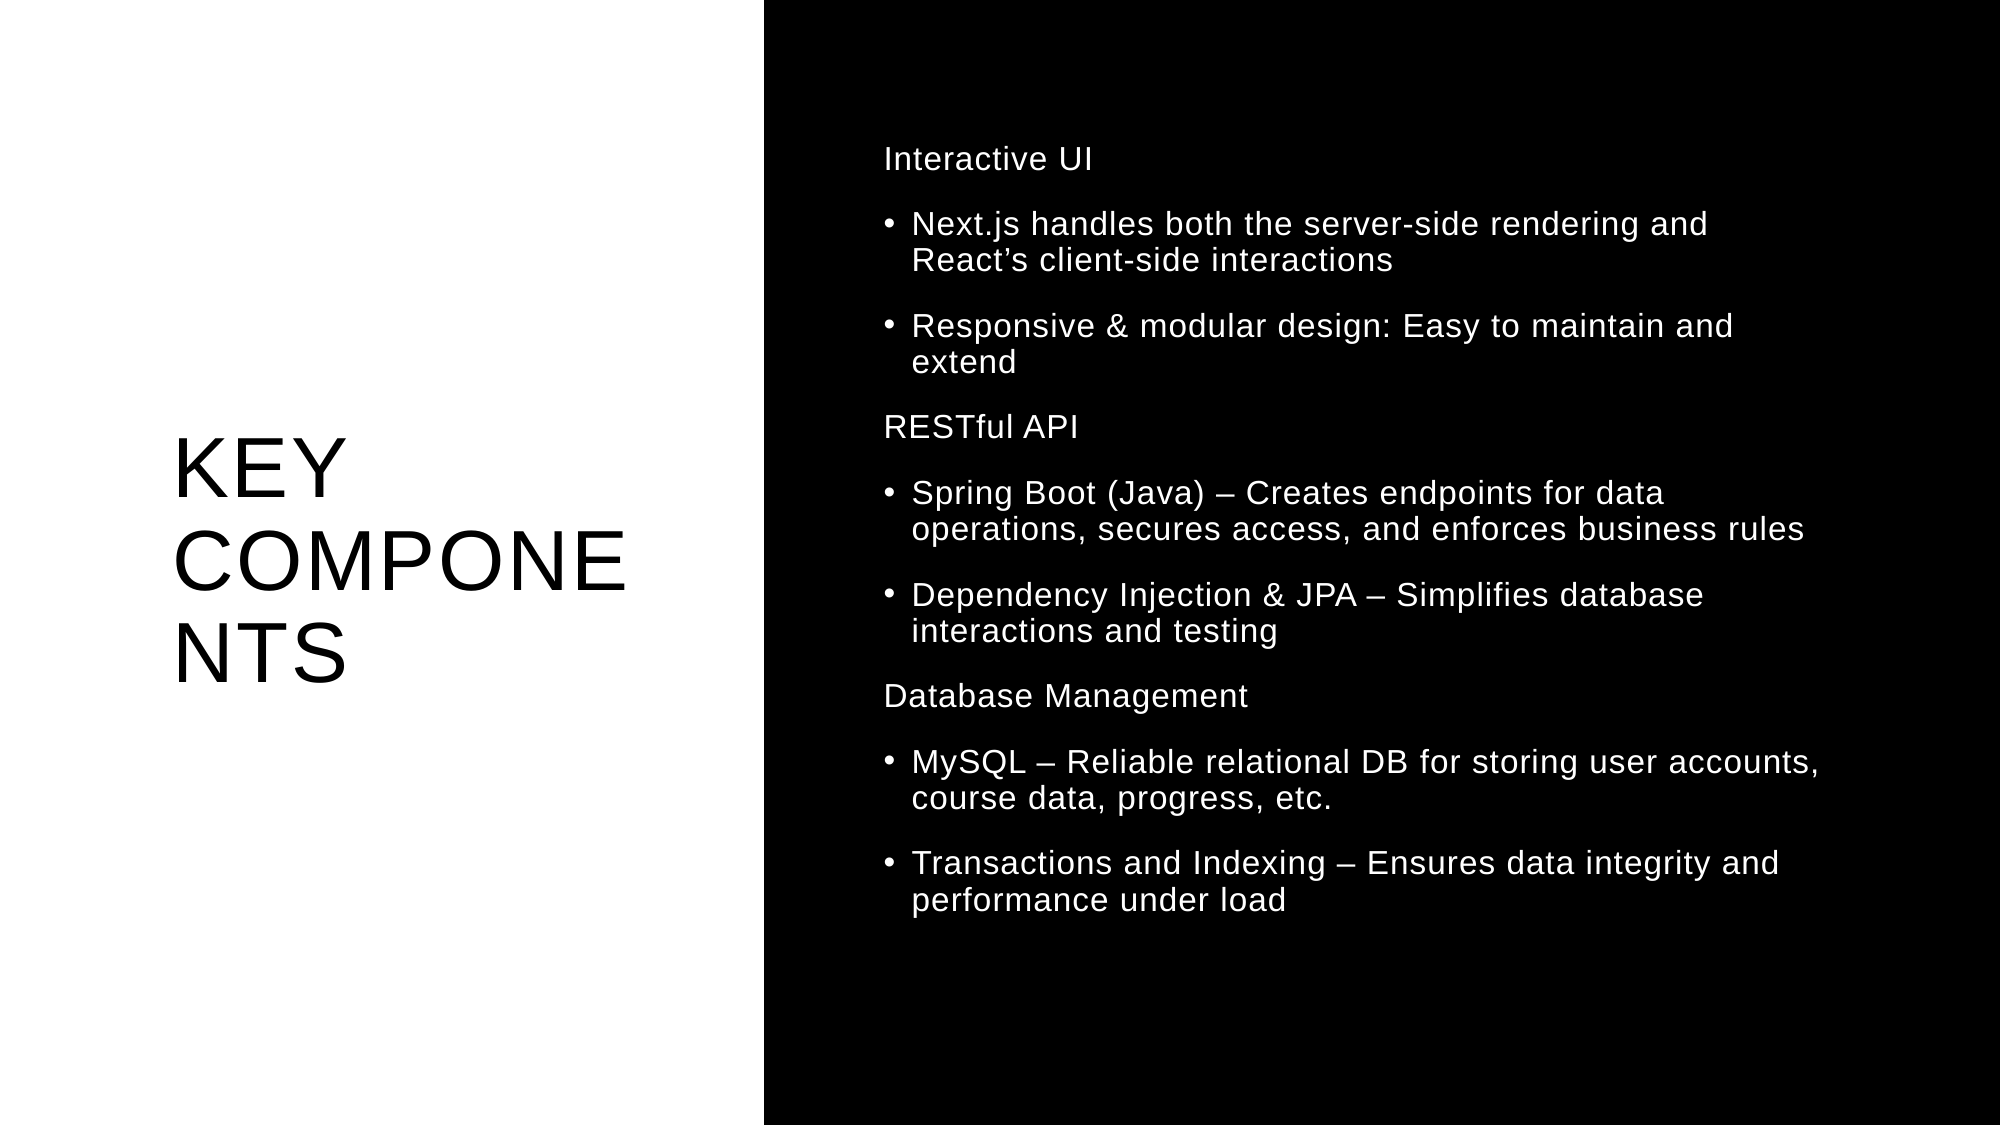

# Key components
Interactive UI
Next.js handles both the server-side rendering and React’s client-side interactions
Responsive & modular design: Easy to maintain and extend
RESTful API
Spring Boot (Java) – Creates endpoints for data operations, secures access, and enforces business rules
Dependency Injection & JPA – Simplifies database interactions and testing
Database Management
MySQL – Reliable relational DB for storing user accounts, course data, progress, etc.
Transactions and Indexing – Ensures data integrity and performance under load